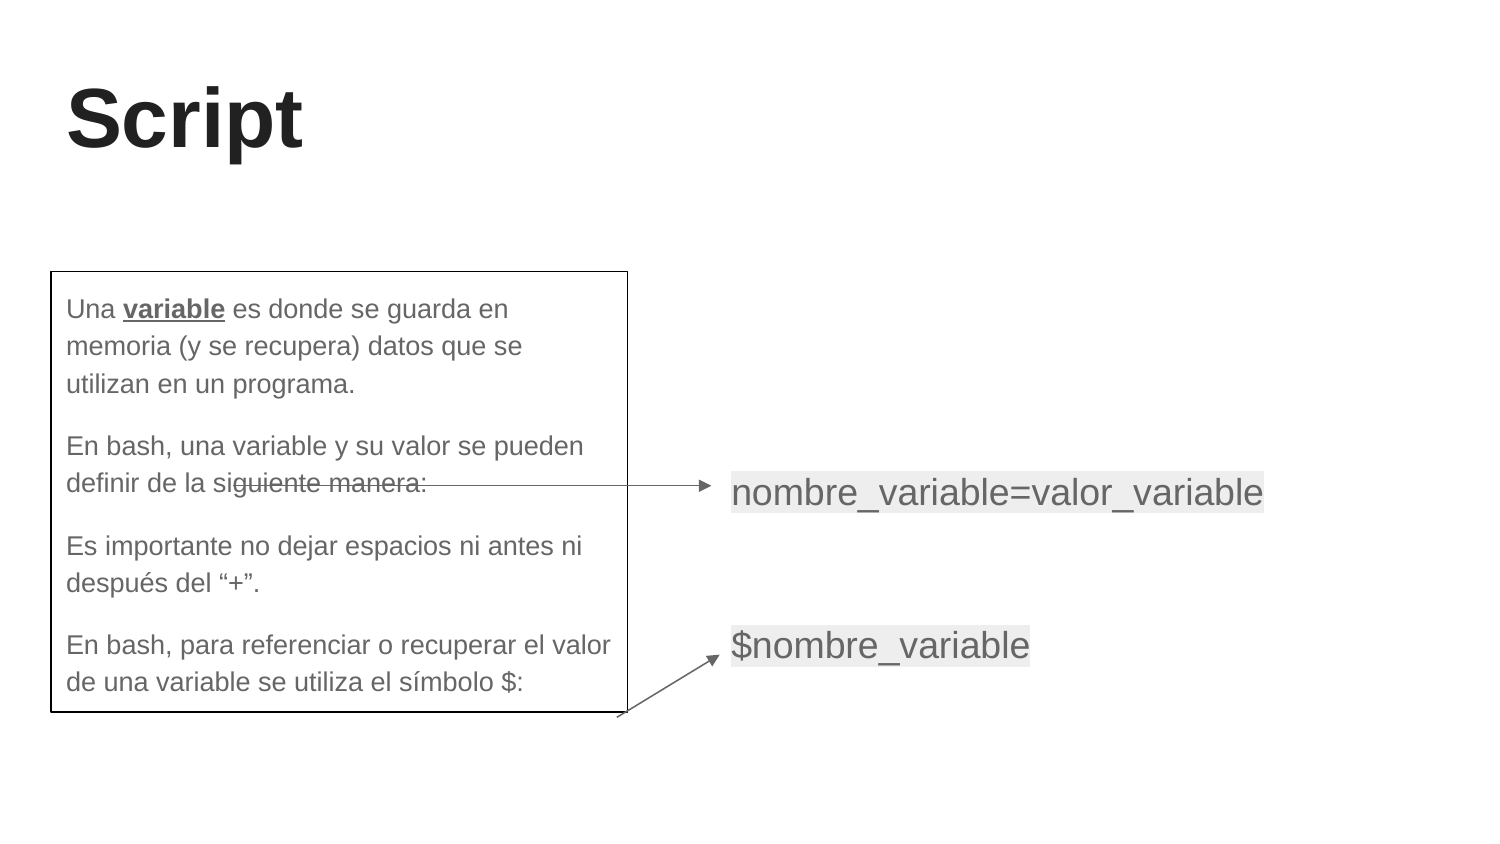

# Script
Una variable es donde se guarda en memoria (y se recupera) datos que se utilizan en un programa.
En bash, una variable y su valor se pueden definir de la siguiente manera:
Es importante no dejar espacios ni antes ni después del “+”.
En bash, para referenciar o recuperar el valor de una variable se utiliza el símbolo $:
nombre_variable=valor_variable

$nombre_variable